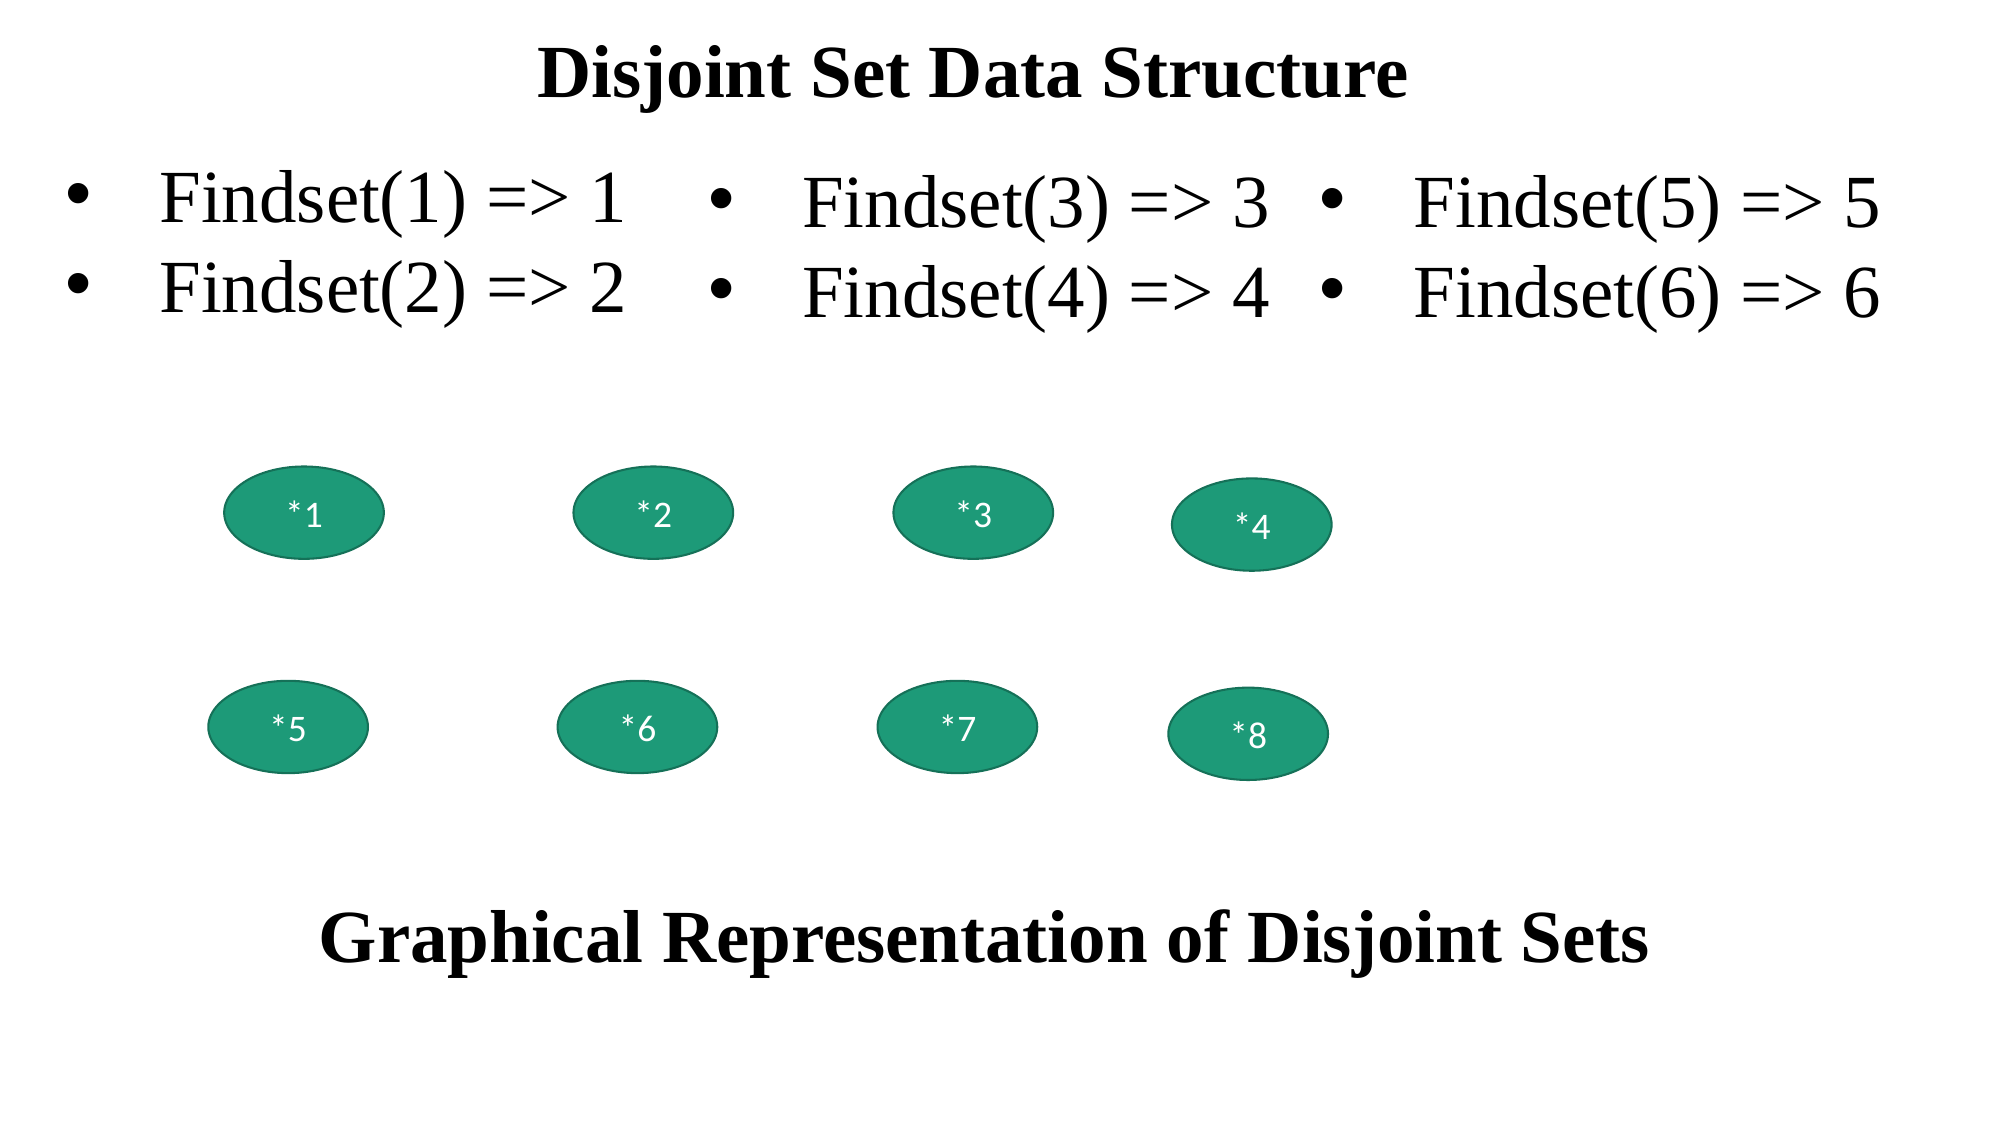

Disjoint Set Data Structure
Findset(1) => 1
Findset(2) => 2
Findset(3) => 3
Findset(4) => 4
Findset(5) => 5
Findset(6) => 6
*1
*2
*3
*4

*5
*6
*7
*8
Graphical Representation of Disjoint Sets